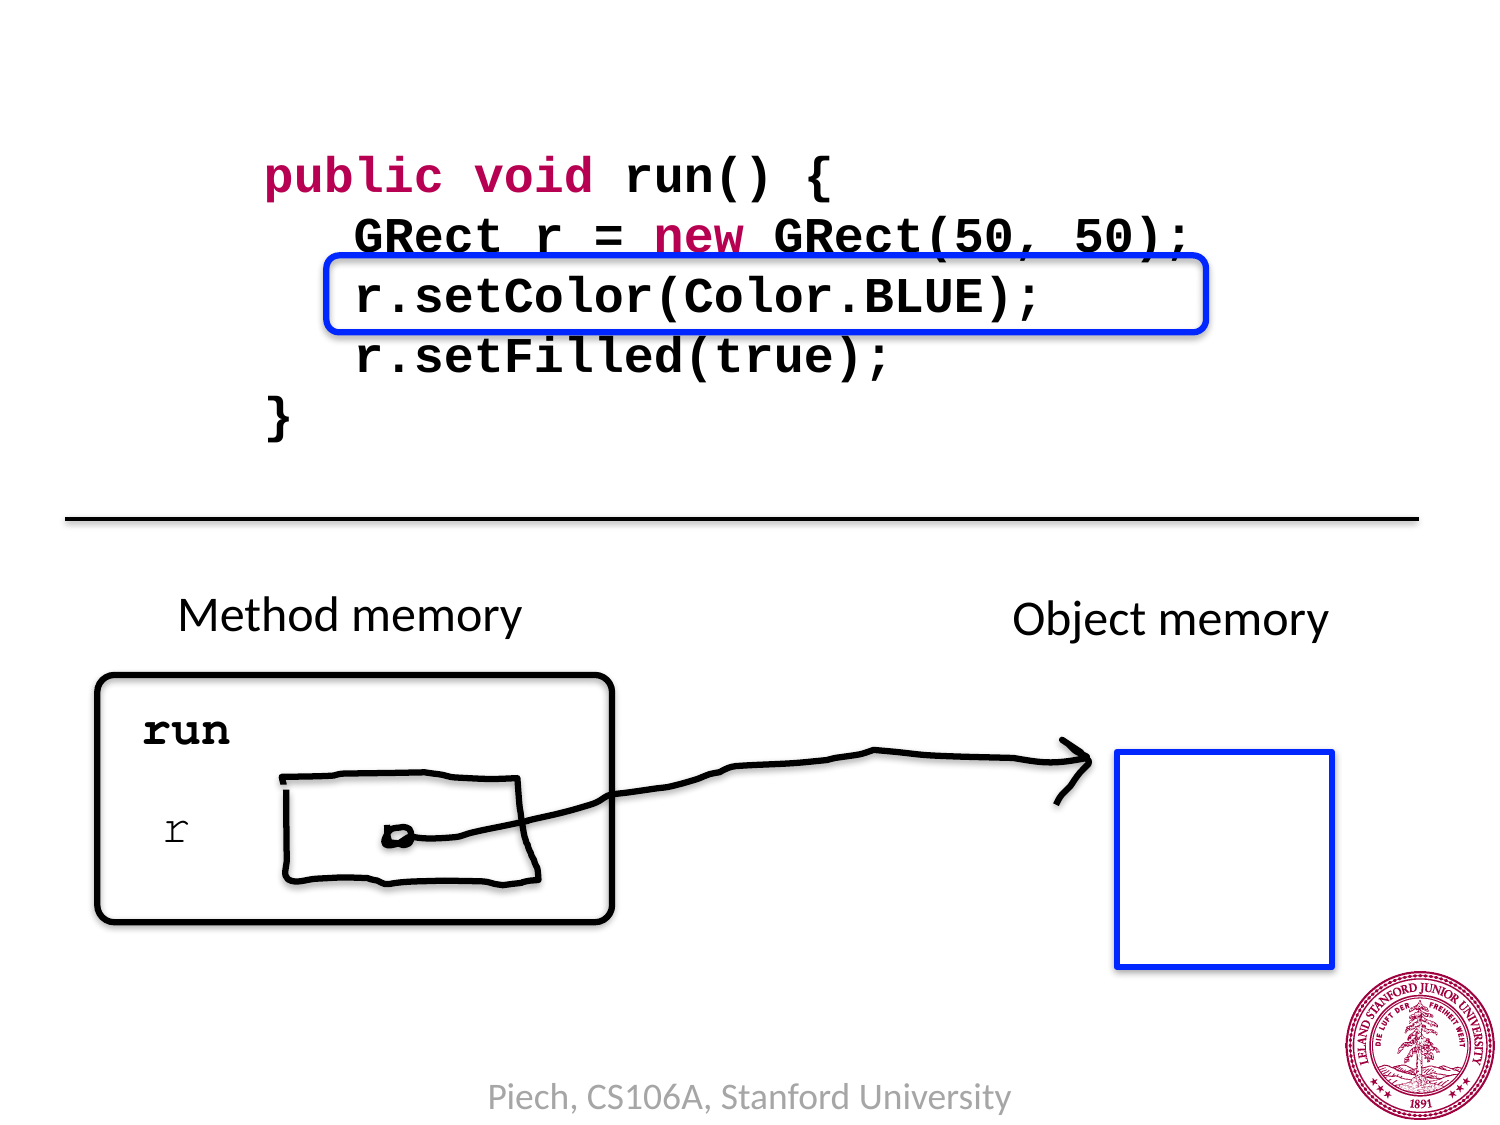

public void run() {
   GRect r = new GRect(50, 50);
   r.setColor(Color.BLUE);
   r.setFilled(true);
}

Method memory
Object memory

run

r